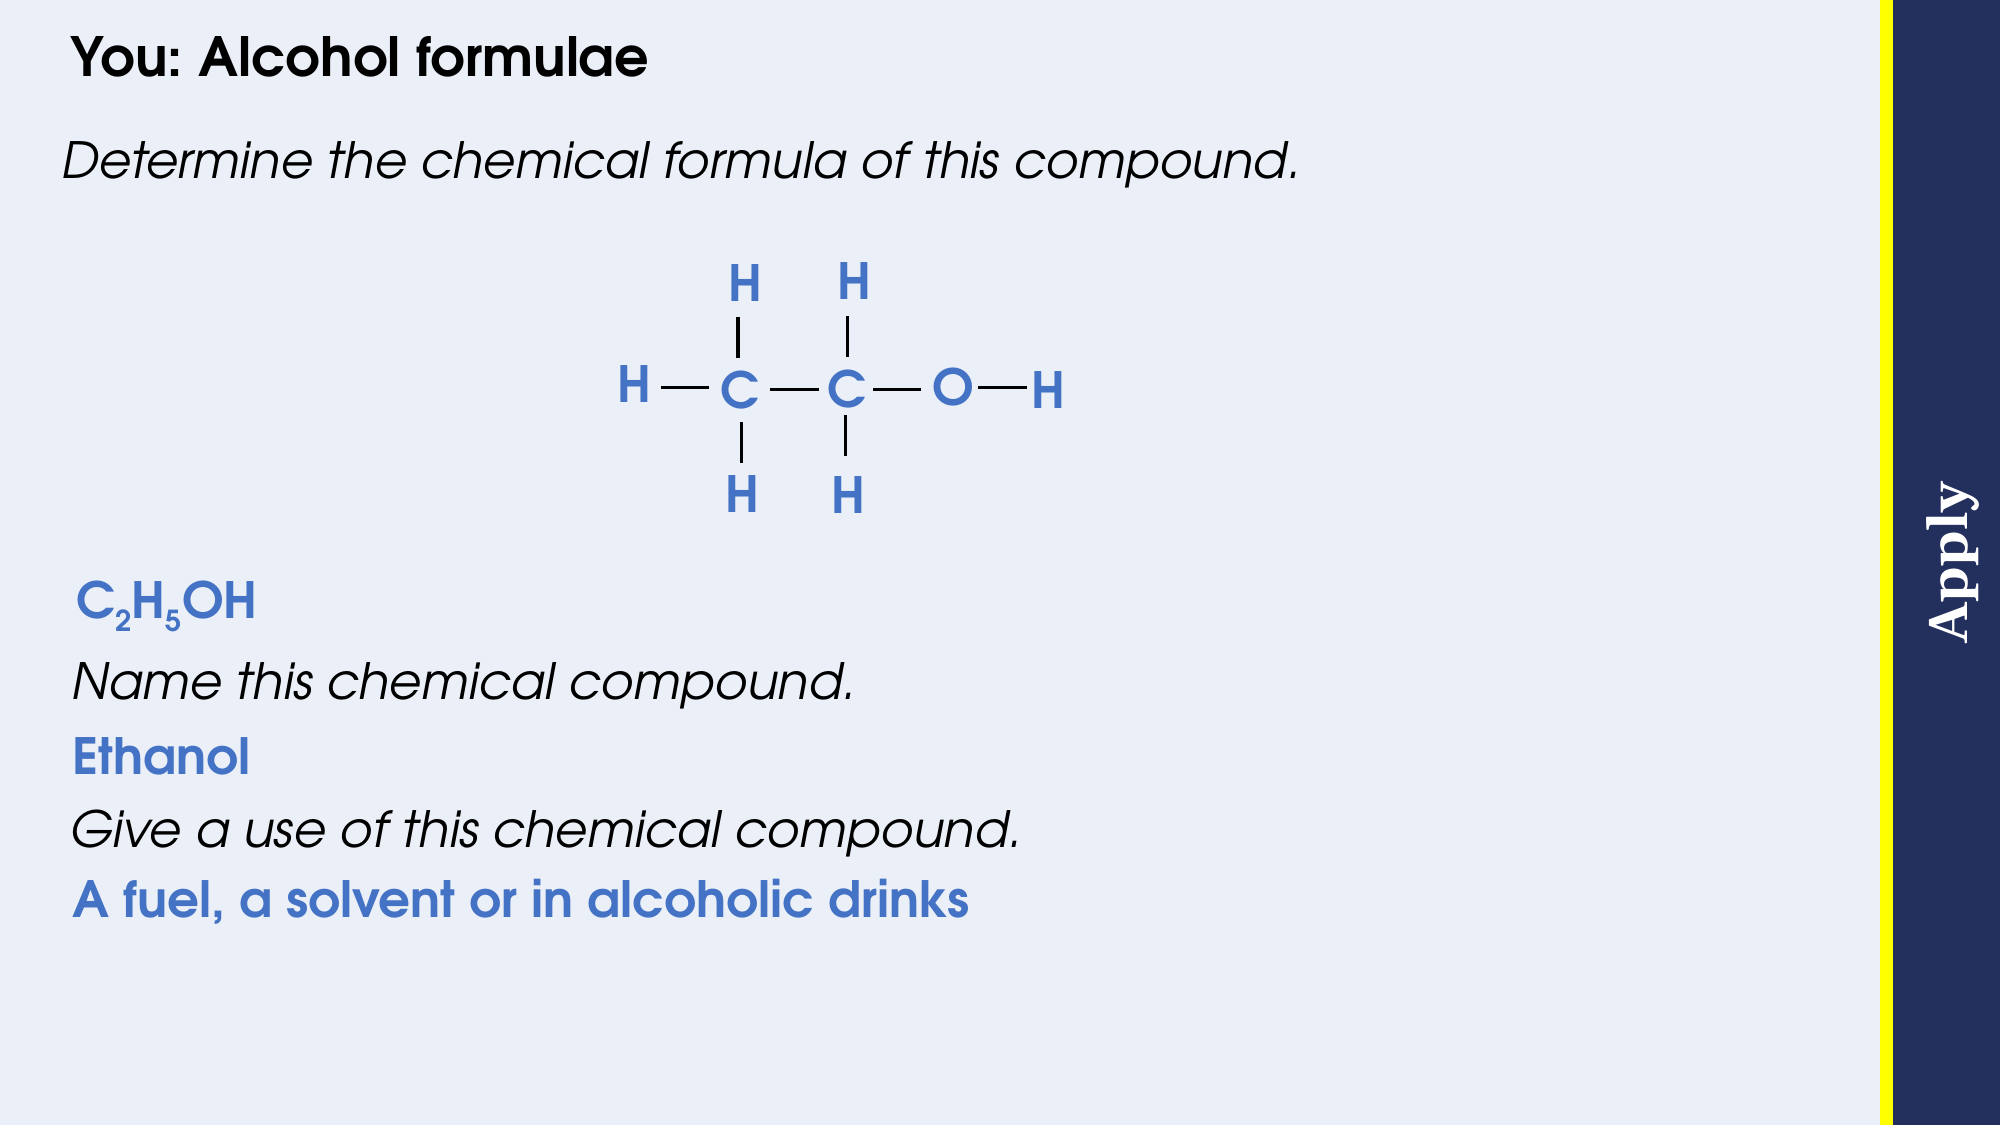

You: Alcohol formulae
Determine the chemical formula of this compound.
H
H
H
O
C
C
H
H
H
C2H5OH
Name this chemical compound.
Ethanol
Give a use of this chemical compound.
A fuel, a solvent or in alcoholic drinks